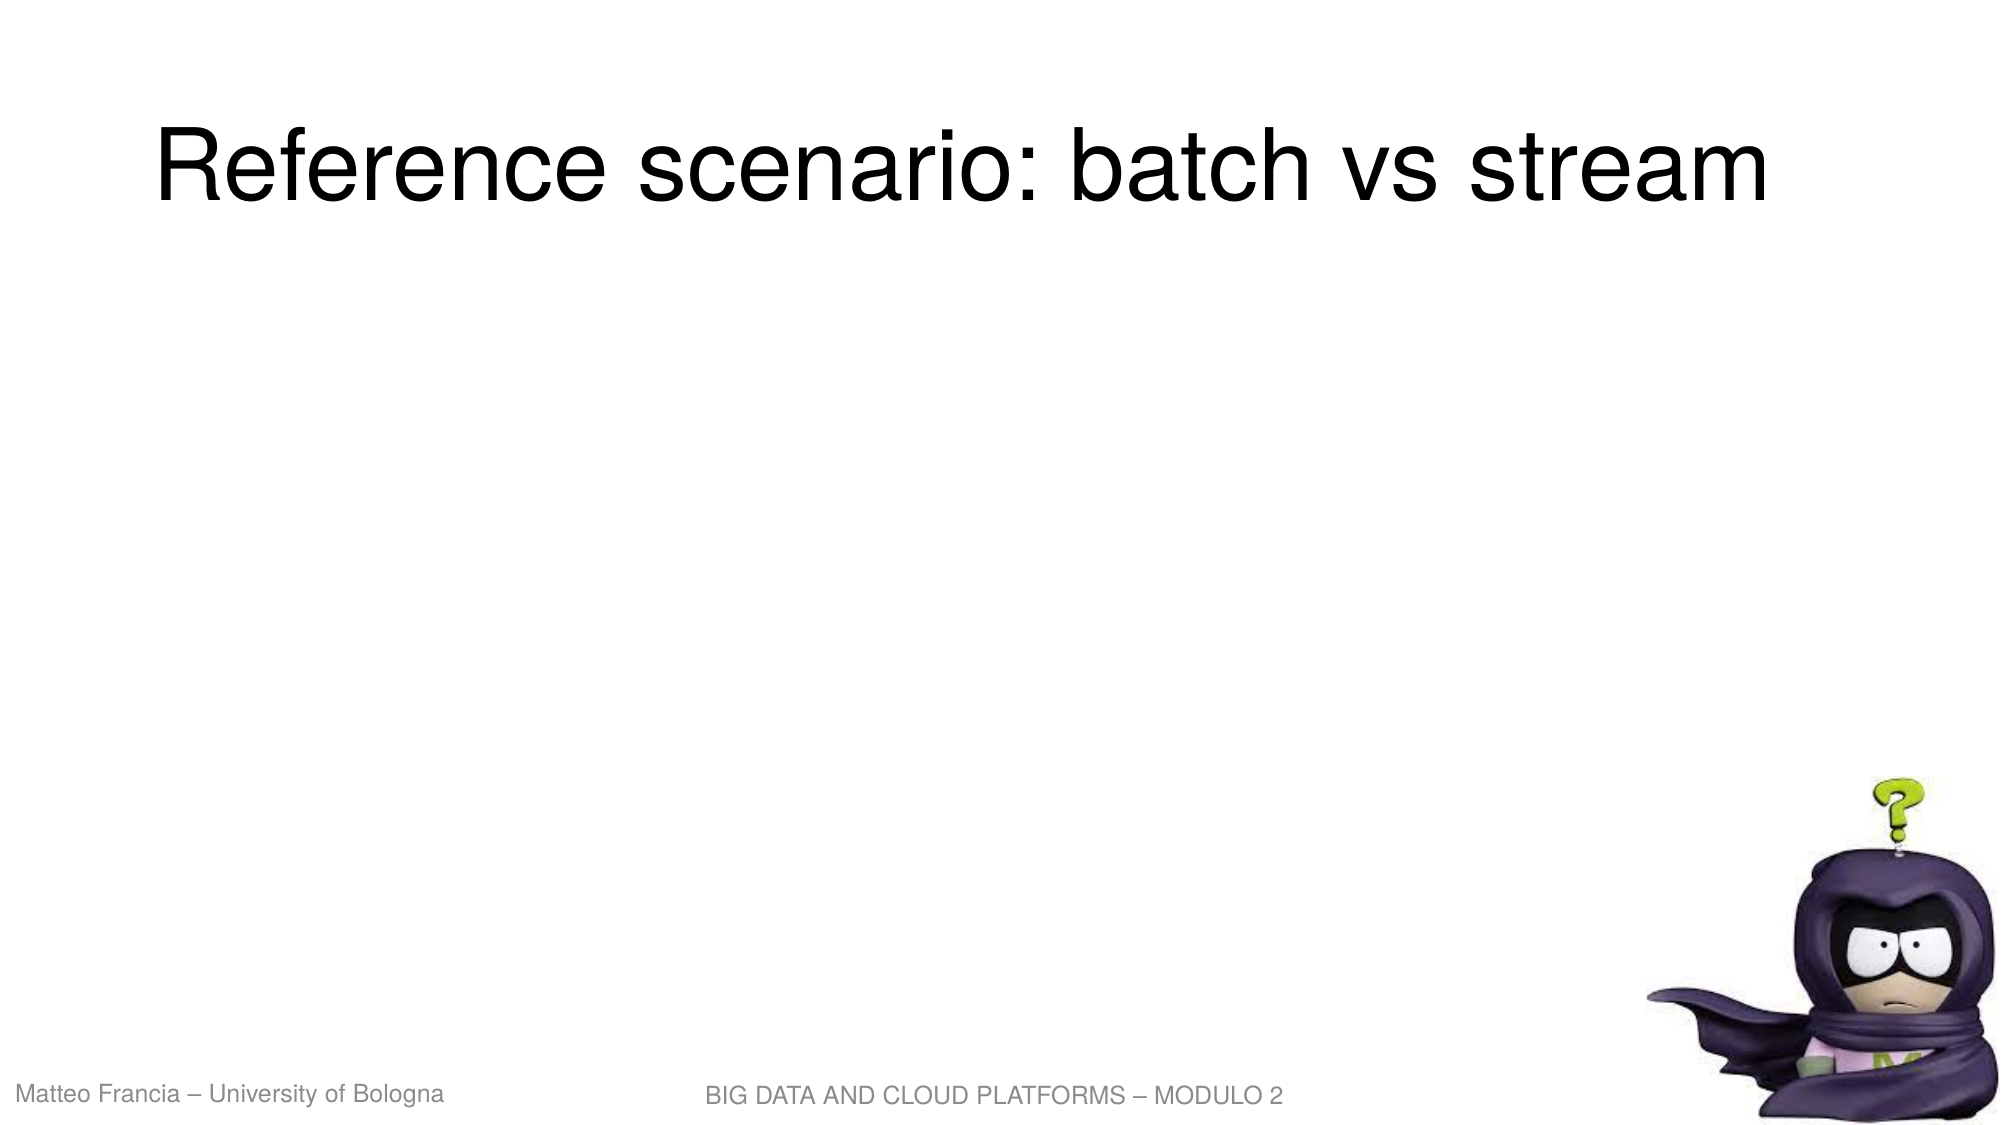

# Reference scenario: batch vs stream

135
Matteo Francia – University of Bologna